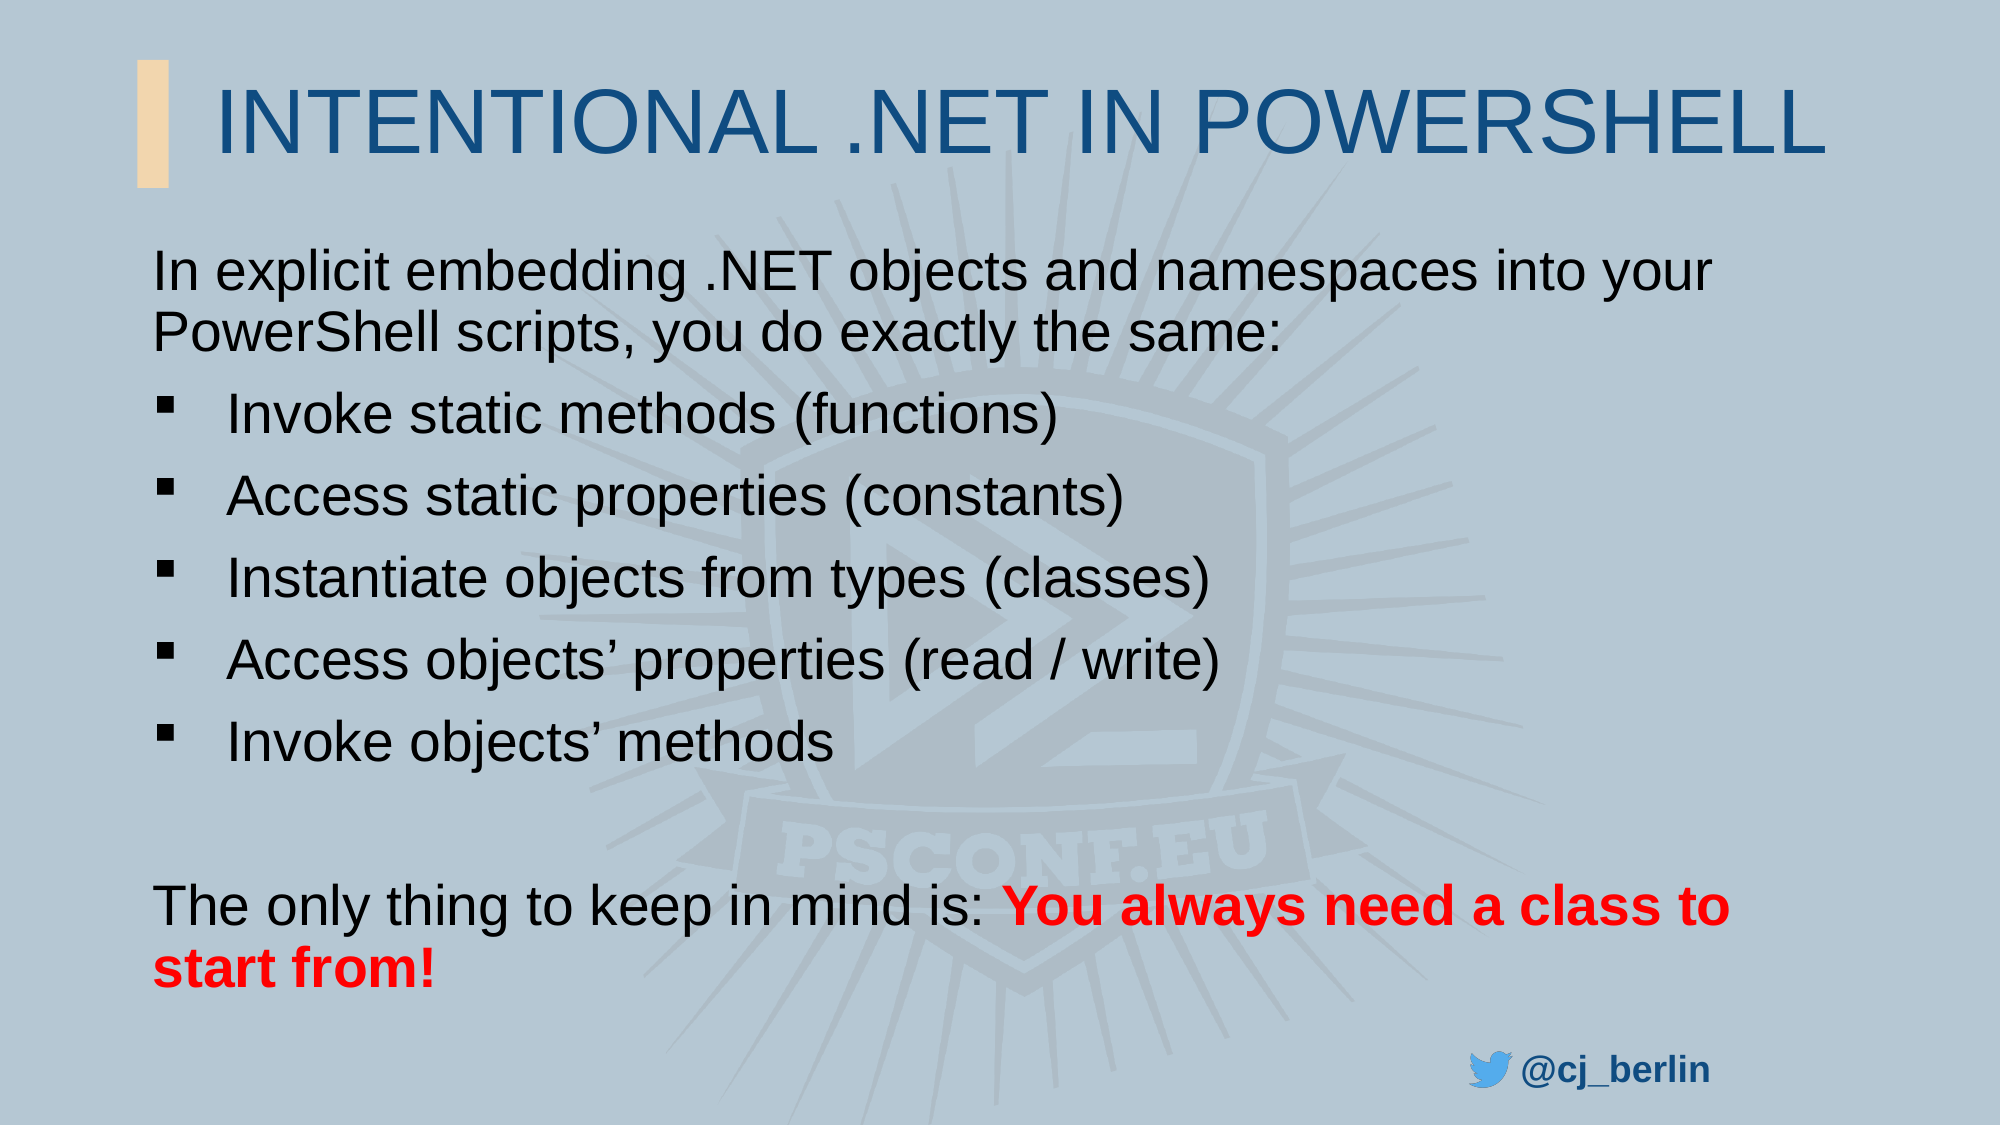

# INTENTIONAL .NET IN POWERSHELL
In explicit embedding .NET objects and namespaces into your PowerShell scripts, you do exactly the same:
Invoke static methods (functions)
Access static properties (constants)
Instantiate objects from types (classes)
Access objects’ properties (read / write)
Invoke objects’ methods

The only thing to keep in mind is: You always need a class to start from!

@cj_berlin